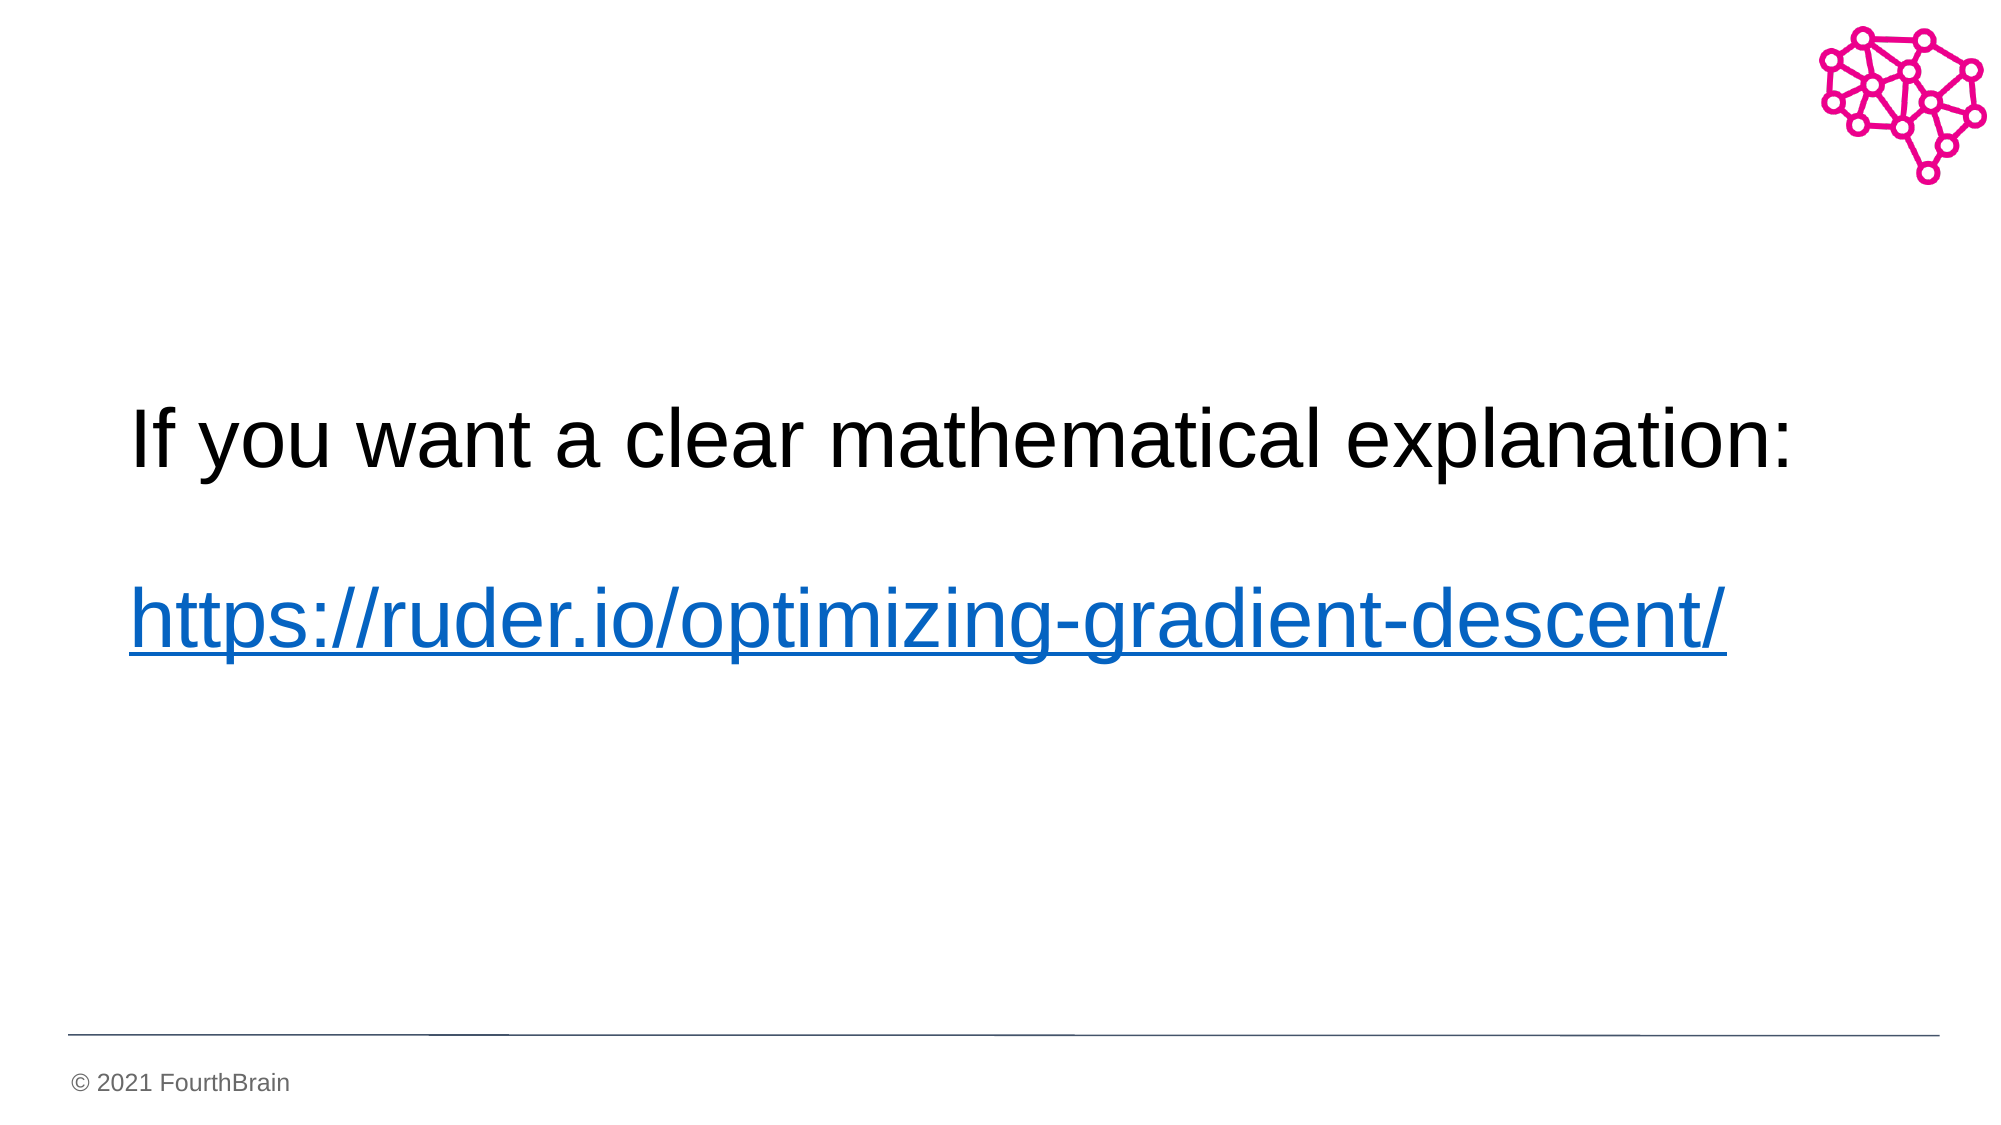

If you want a clear mathematical explanation:
https://ruder.io/optimizing-gradient-descent/